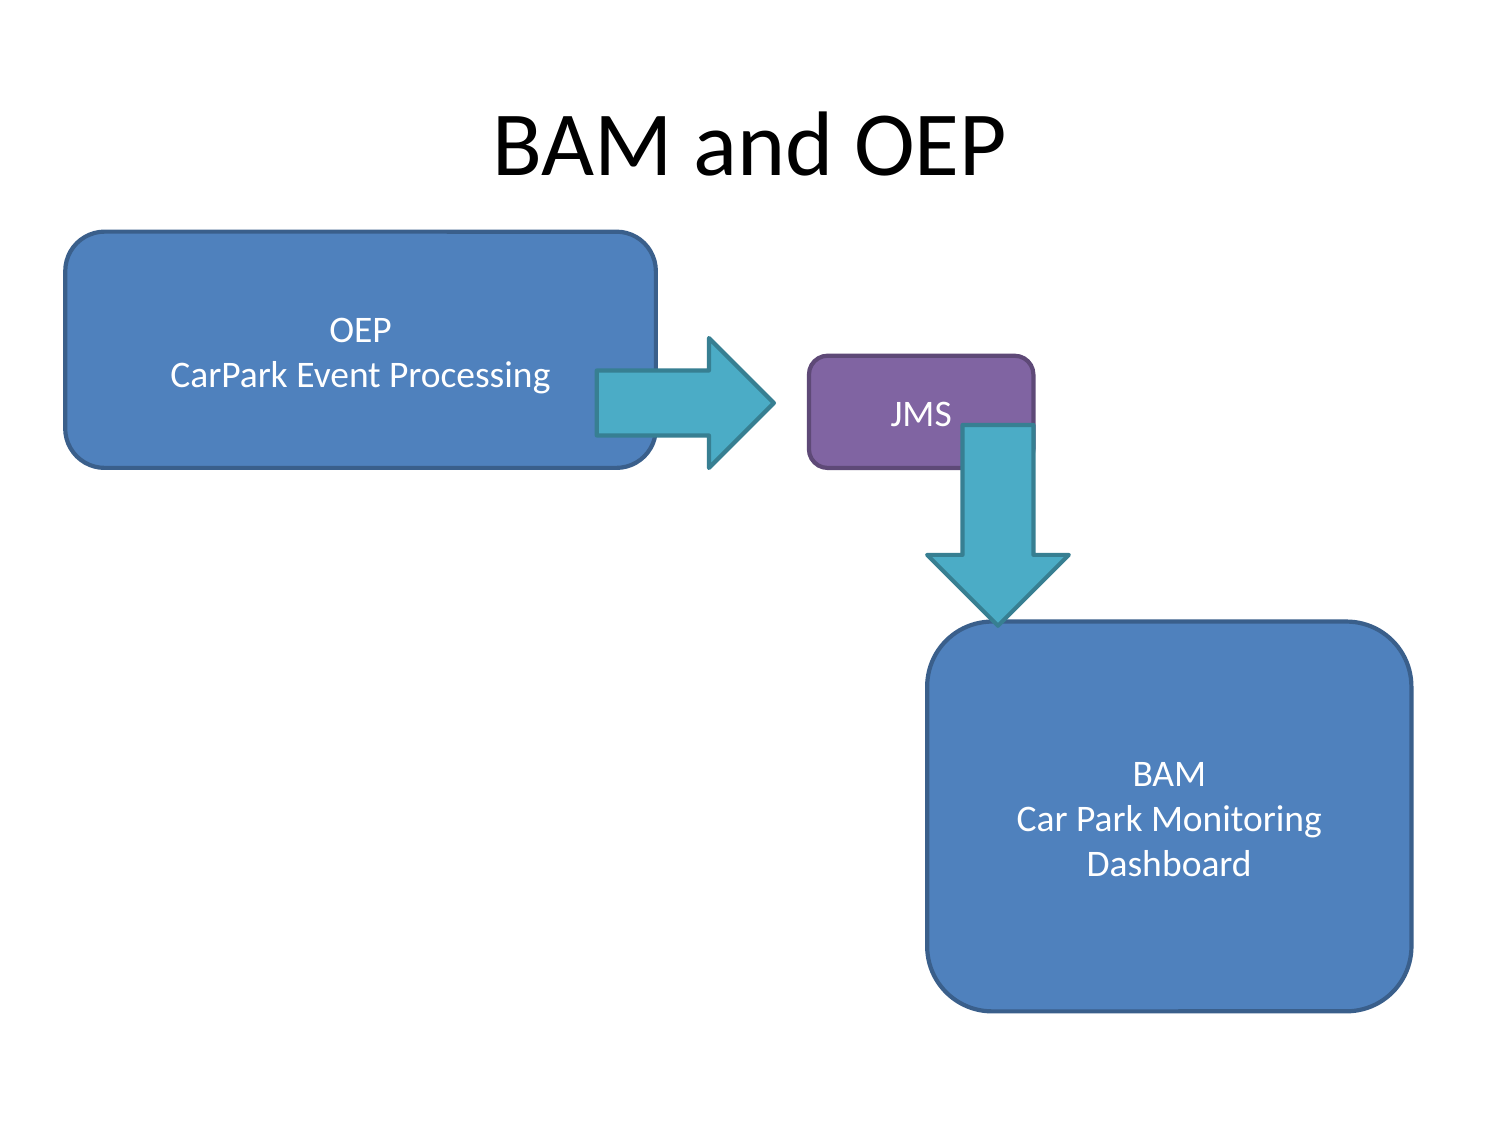

# BAM and OEP
OEP
CarPark Event Processing

JMS

BAM
Car Park Monitoring
Dashboard